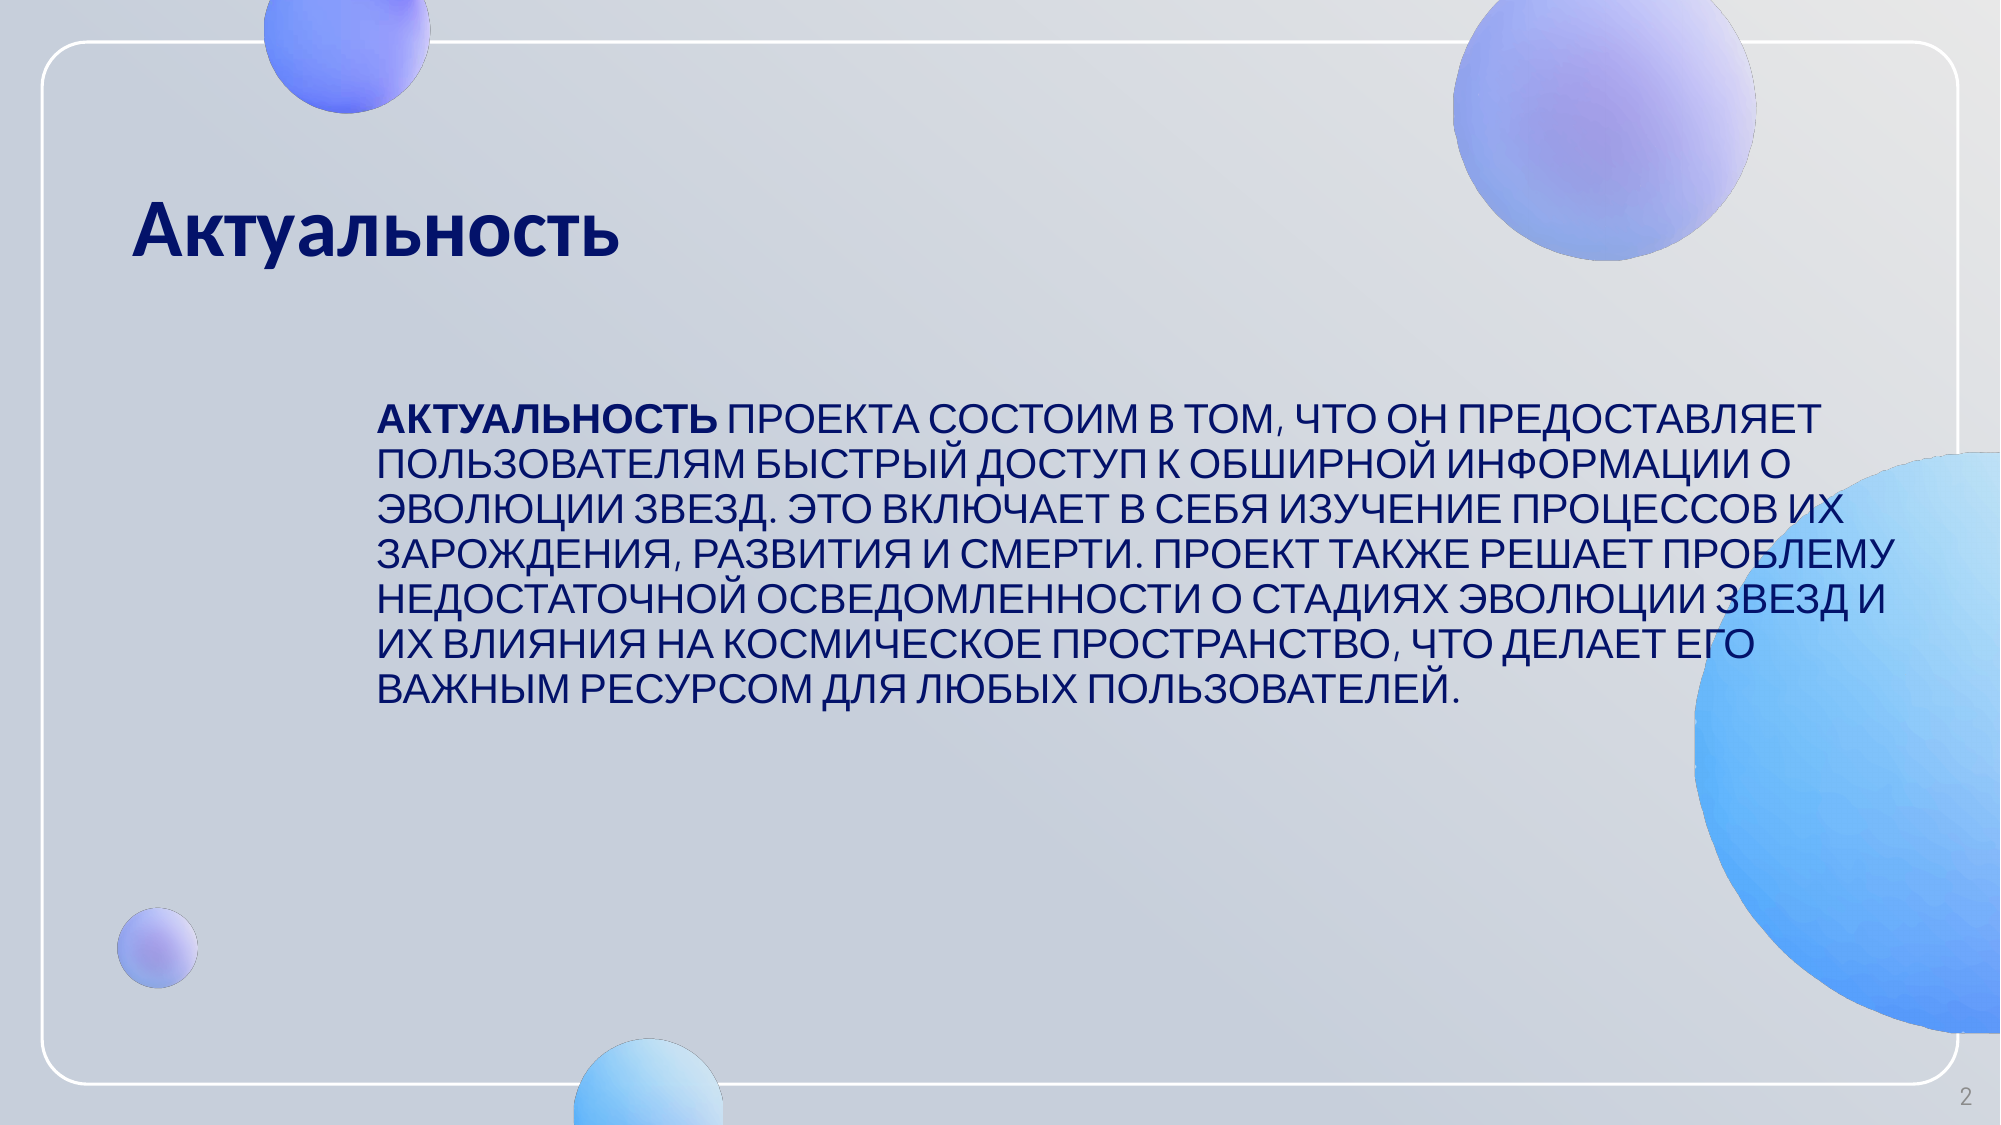

# Актуальность
Актуальность проекта состоим в том, что он предоставляет пользователям быстрый доступ к обширной информации о эволюции звезд. Это включает в себя изучение процессов их зарождения, развития и смерти. Проект также решает проблему недостаточной осведомленности о стадиях эволюции звезд и их влияния на космическое пространство, что делает его важным ресурсом для любых пользователей.

2